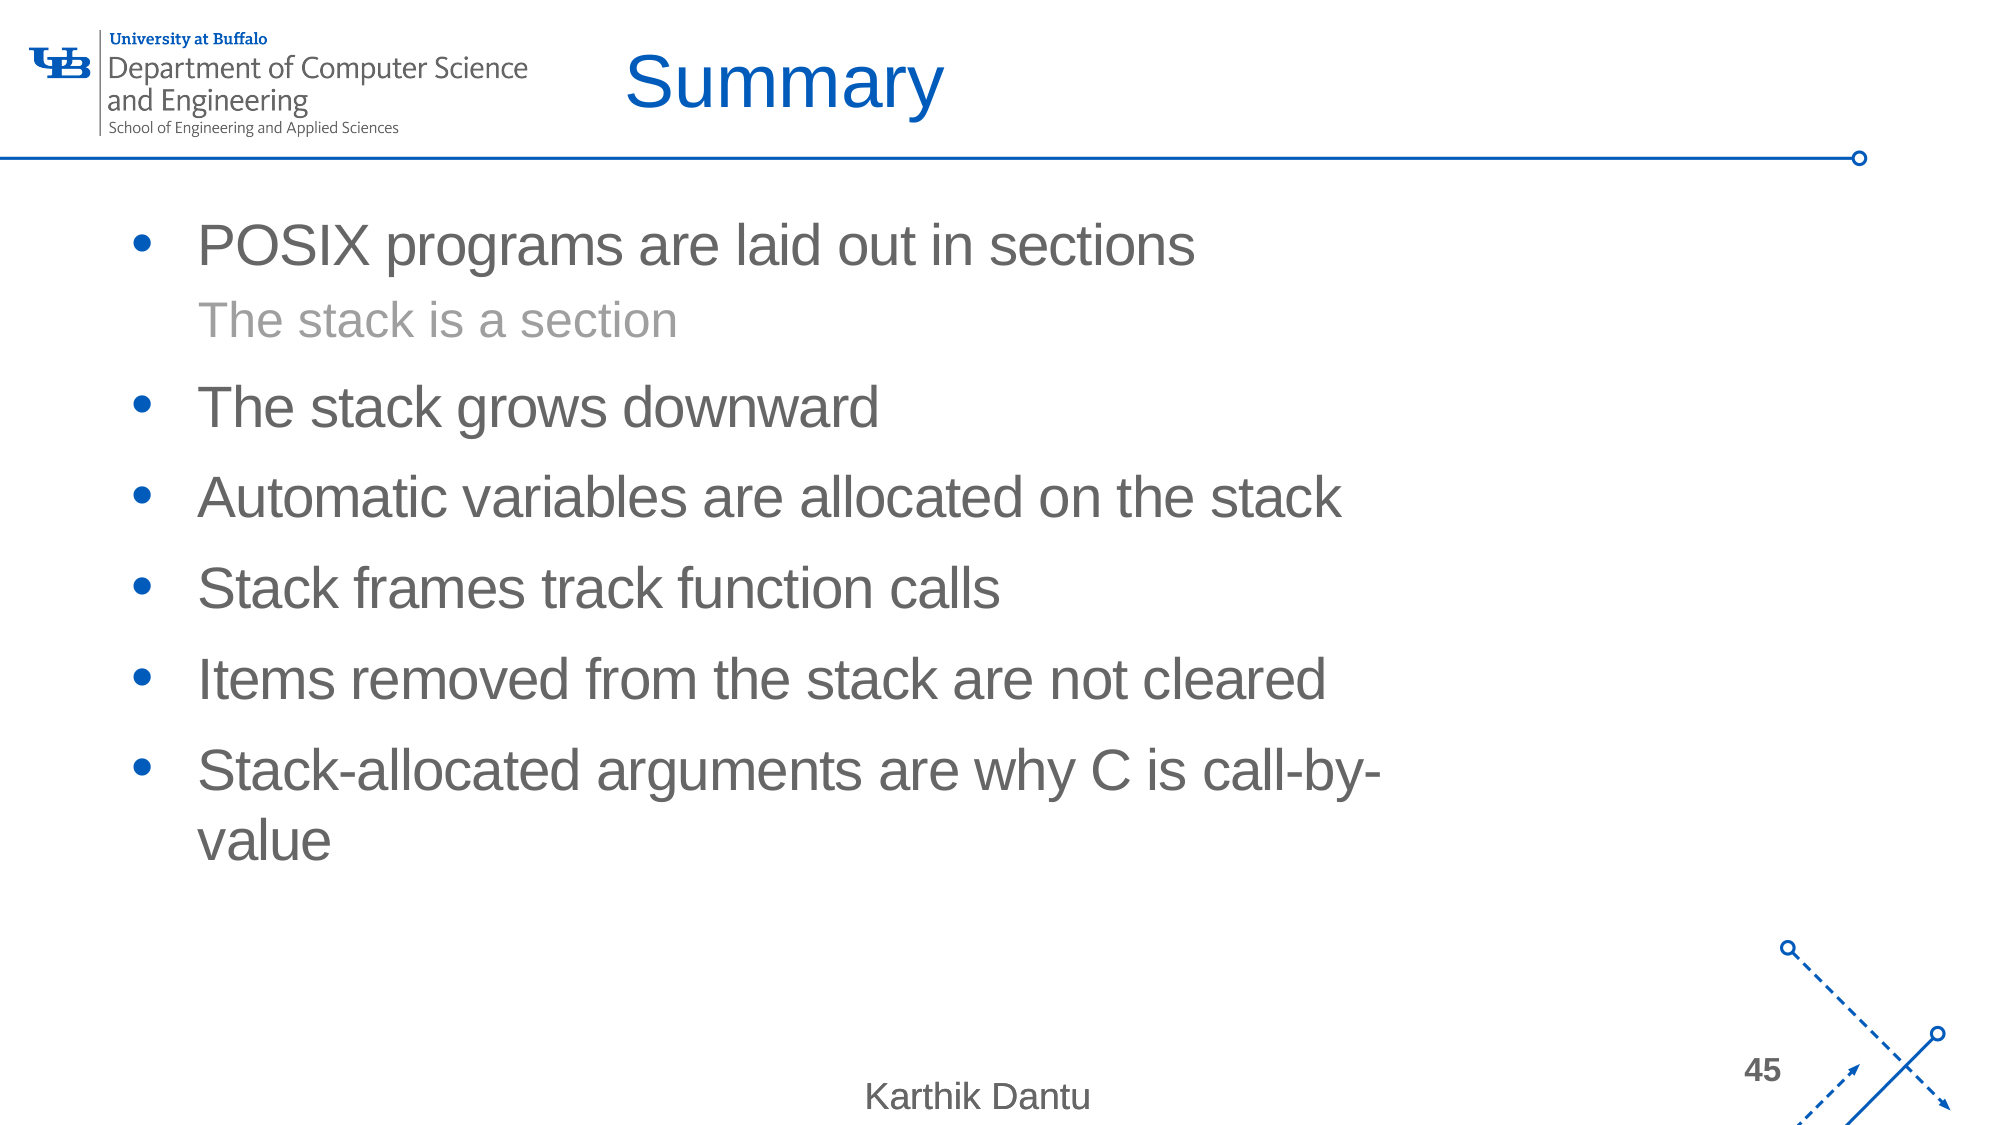

# Summary
POSIX programs are laid out in sections
The stack is a section
The stack grows downward
Automatic variables are allocated on the stack
Stack frames track function calls
Items removed from the stack are not cleared
Stack-allocated arguments are why C is call-by-value